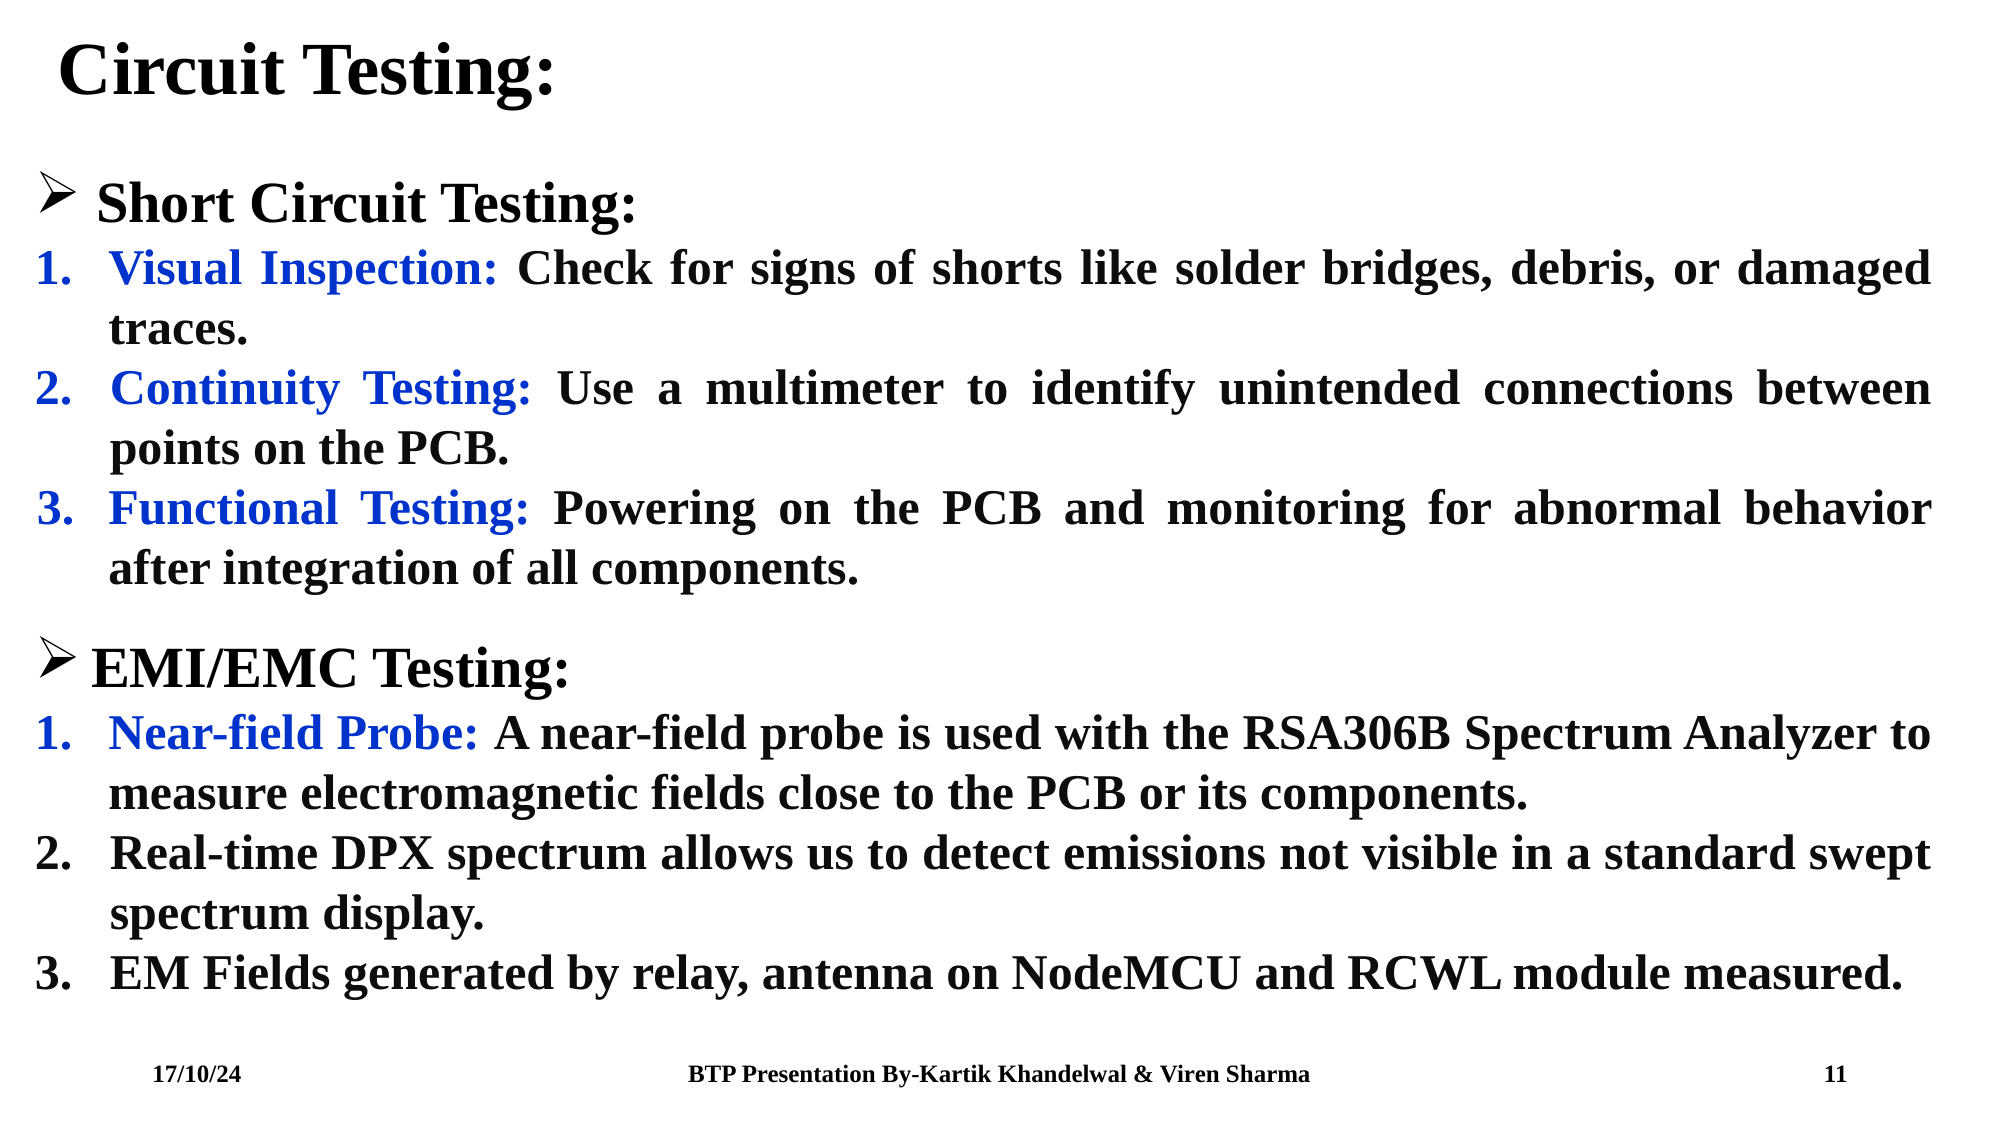

# Circuit Testing:
 Short Circuit Testing:
Visual Inspection: Check for signs of shorts like solder bridges, debris, or damaged traces.
Continuity Testing: Use a multimeter to identify unintended connections between points on the PCB.
Functional Testing: Powering on the PCB and monitoring for abnormal behavior after integration of all components.
EMI/EMC Testing:
Near-field Probe: A near-field probe is used with the RSA306B Spectrum Analyzer to measure electromagnetic fields close to the PCB or its components.
Real-time DPX spectrum allows us to detect emissions not visible in a standard swept spectrum display.
EM Fields generated by relay, antenna on NodeMCU and RCWL module measured.

17/10/24
BTP Presentation By-Kartik Khandelwal & Viren Sharma
11